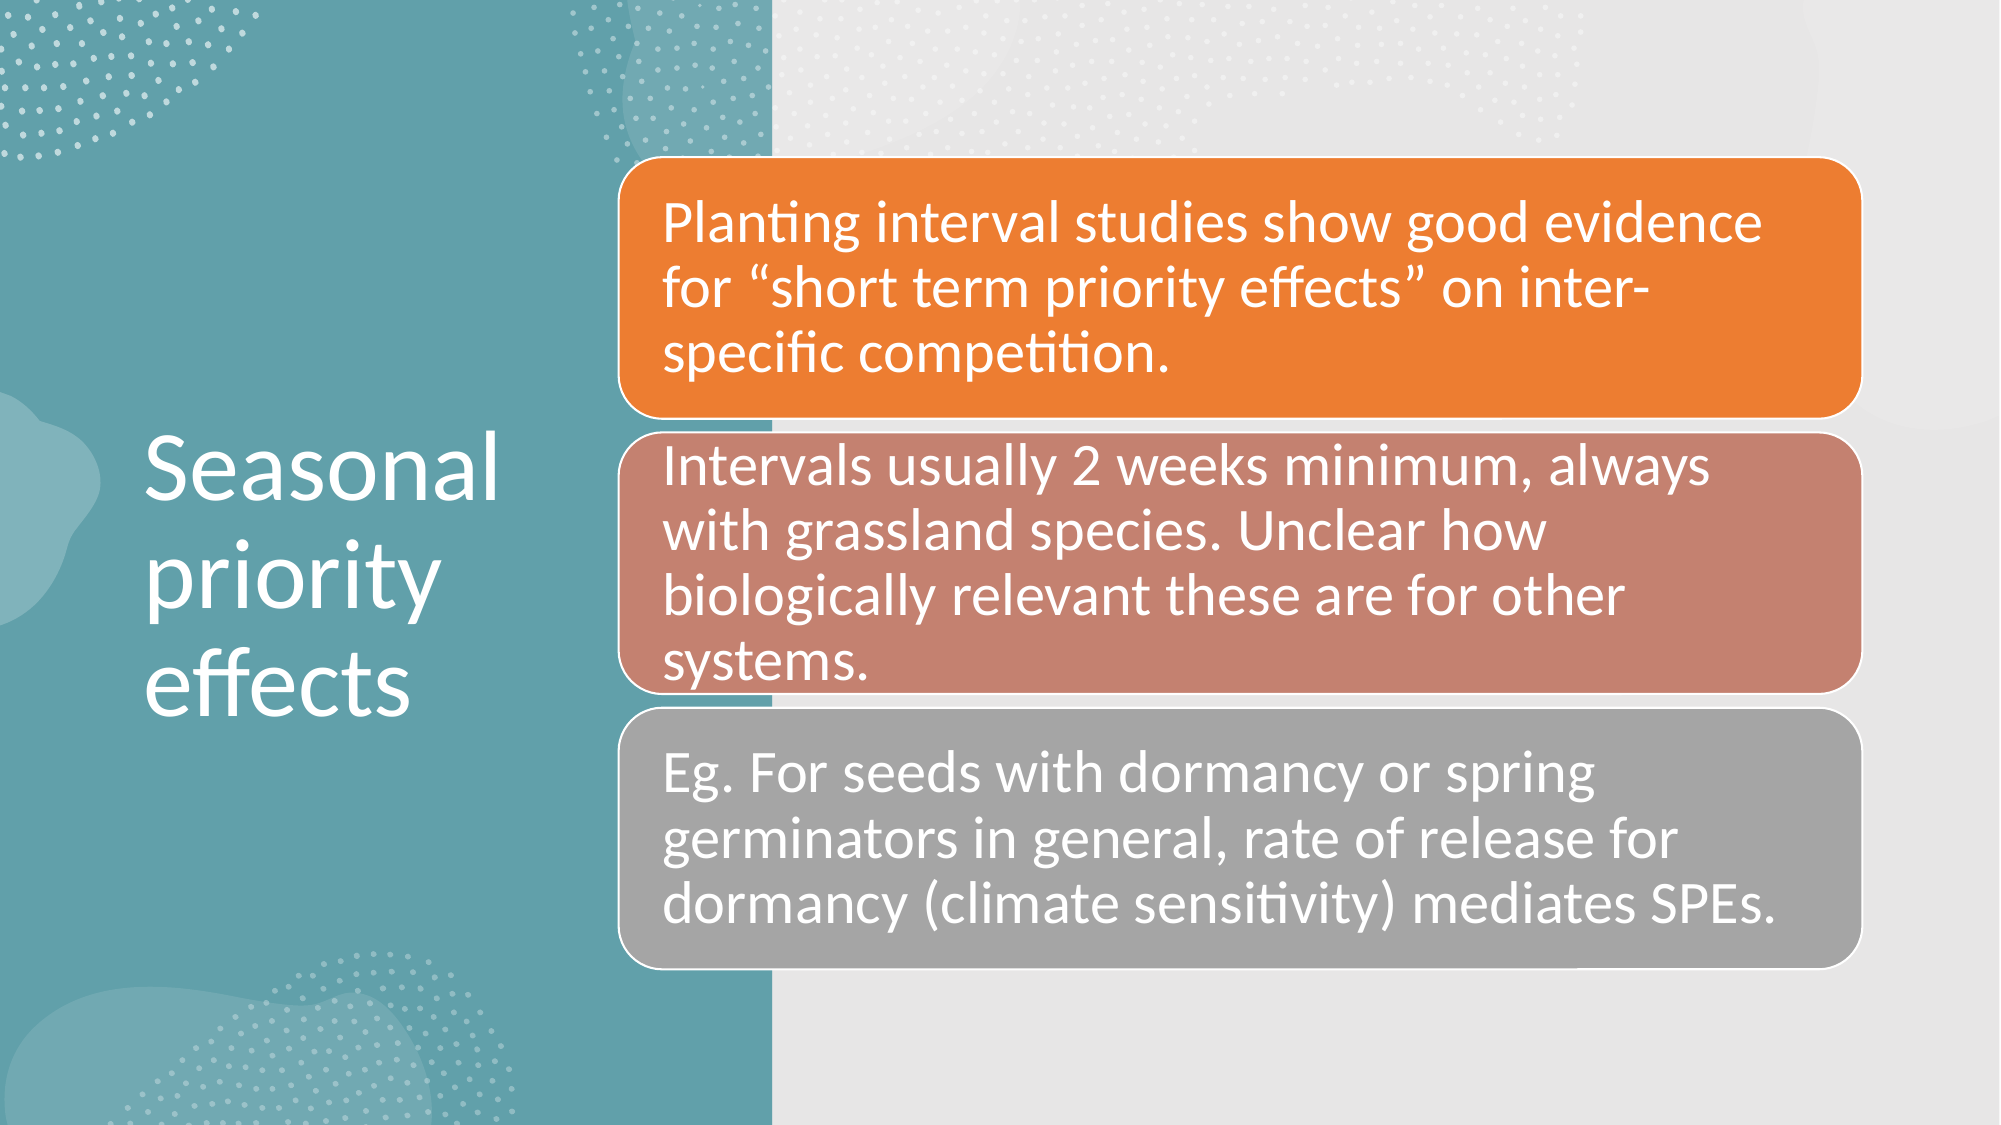

Planting interval studies show good evidence for “short term priority effects” on inter-specific competition.
Intervals usually 2 weeks minimum, always with grassland species. Unclear how biologically relevant these are for other systems.
Eg. For seeds with dormancy or spring germinators in general, rate of release for dormancy (climate sensitivity) mediates SPEs.
# Seasonal priority effects